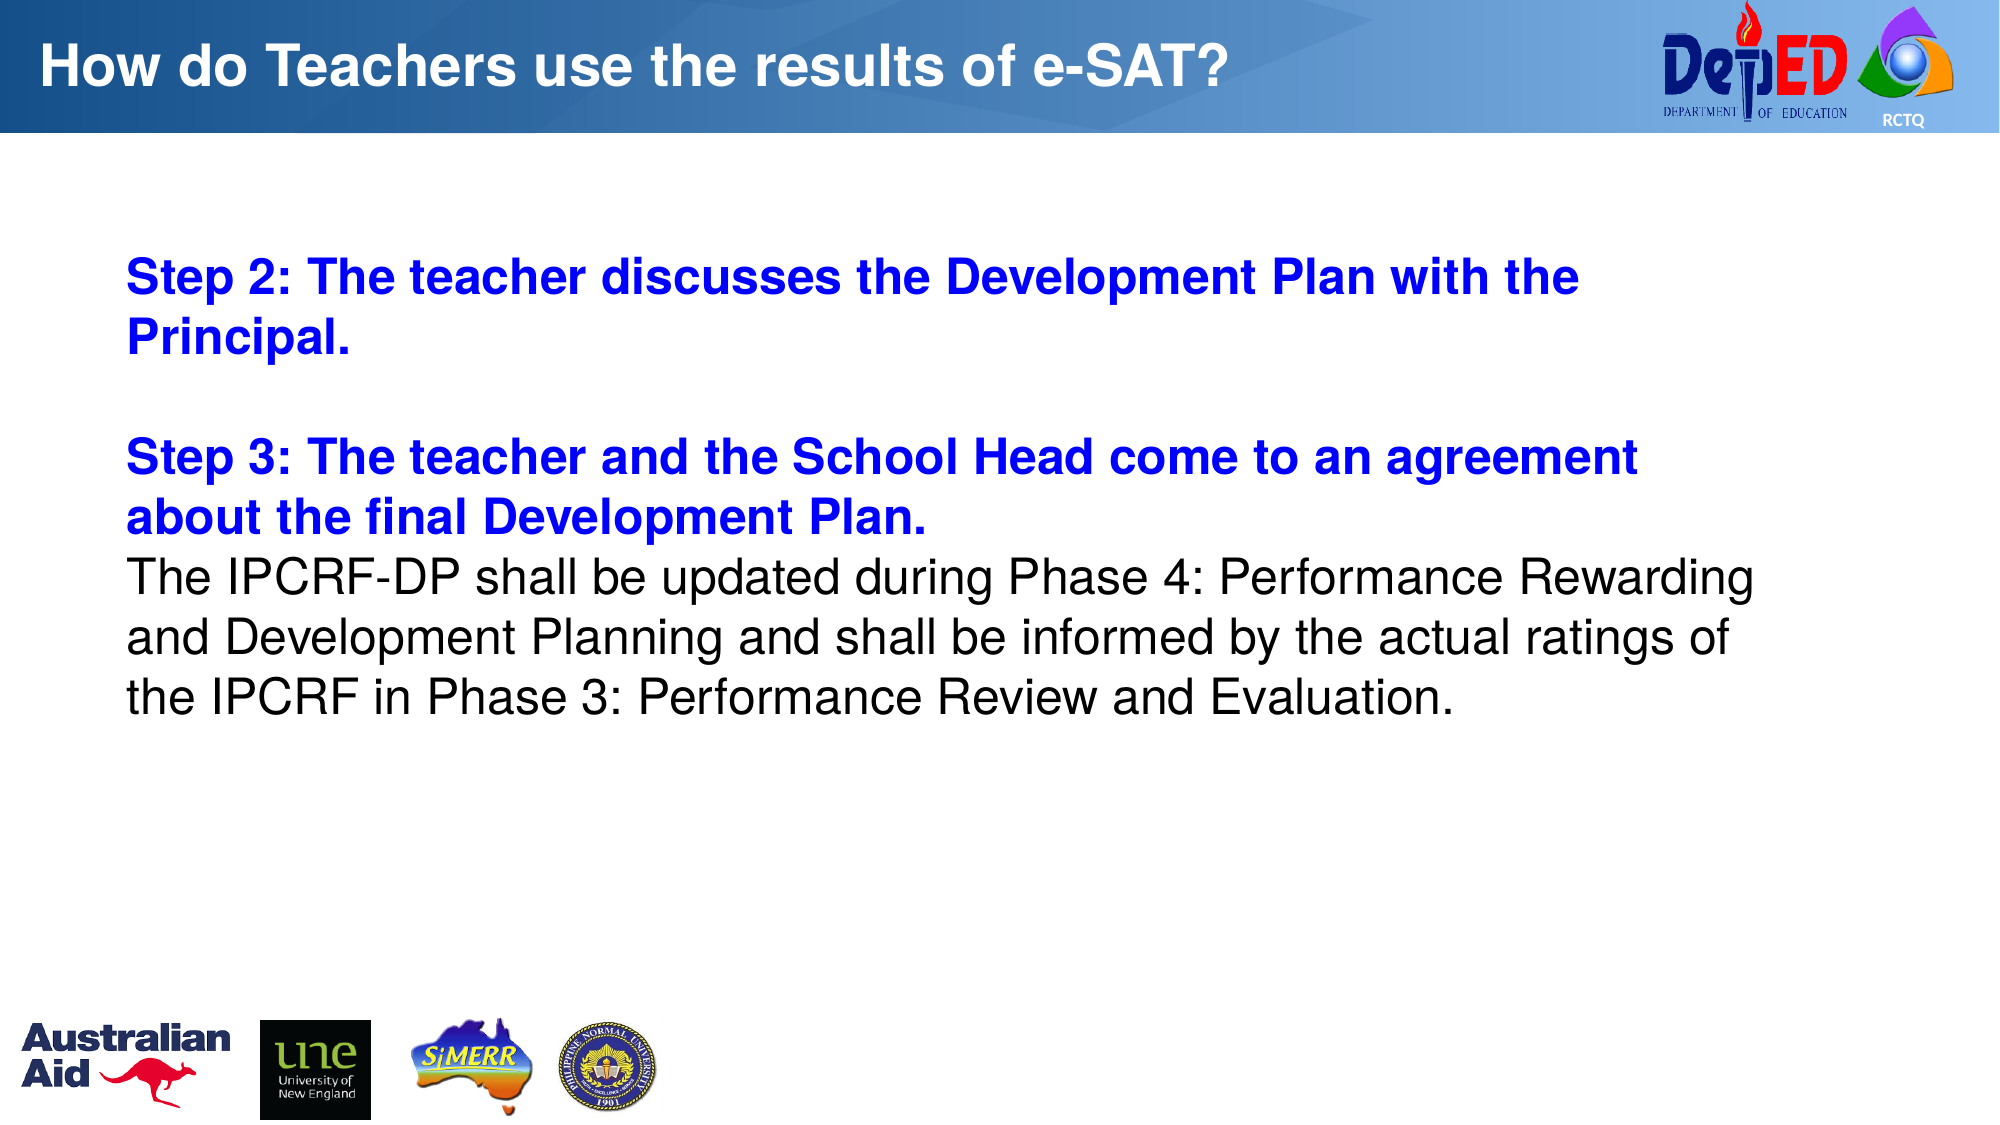

# How do Teachers use the results of e-SAT?
Step 2: The teacher discusses the Development Plan with the Principal.

Step 3: The teacher and the School Head come to an agreement about the final Development Plan.
The IPCRF-DP shall be updated during Phase 4: Performance Rewarding and Development Planning and shall be informed by the actual ratings of the IPCRF in Phase 3: Performance Review and Evaluation.